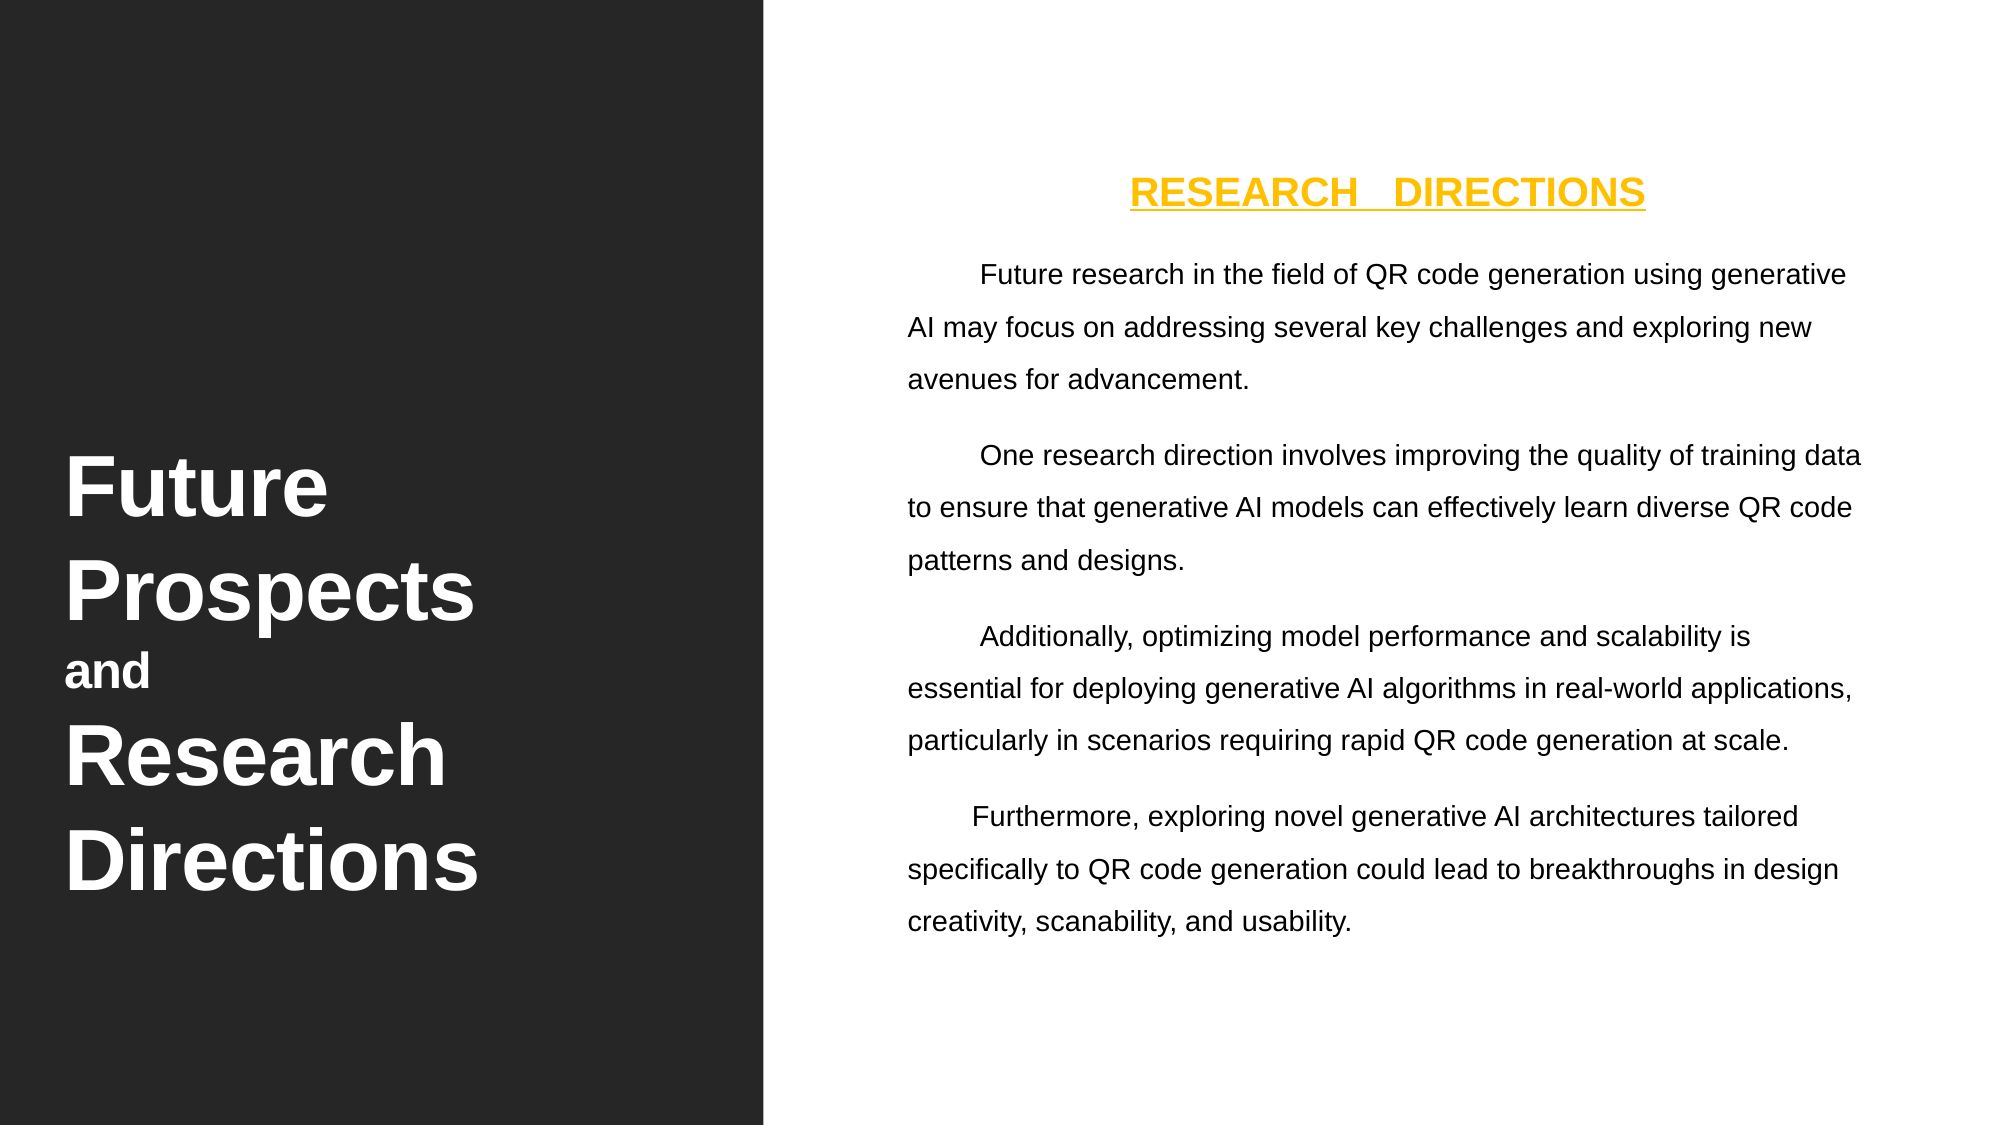

RESEARCH   DIRECTIONS
         Future research in the field of QR code generation using generative AI may focus on addressing several key challenges and exploring new avenues for advancement.
         One research direction involves improving the quality of training data to ensure that generative AI models can effectively learn diverse QR code patterns and designs.
         Additionally, optimizing model performance and scalability is essential for deploying generative AI algorithms in real-world applications, particularly in scenarios requiring rapid QR code generation at scale.
        Furthermore, exploring novel generative AI architectures tailored specifically to QR code generation could lead to breakthroughs in design creativity, scanability, and usability.
# Future Prospects 		    and Research Directions